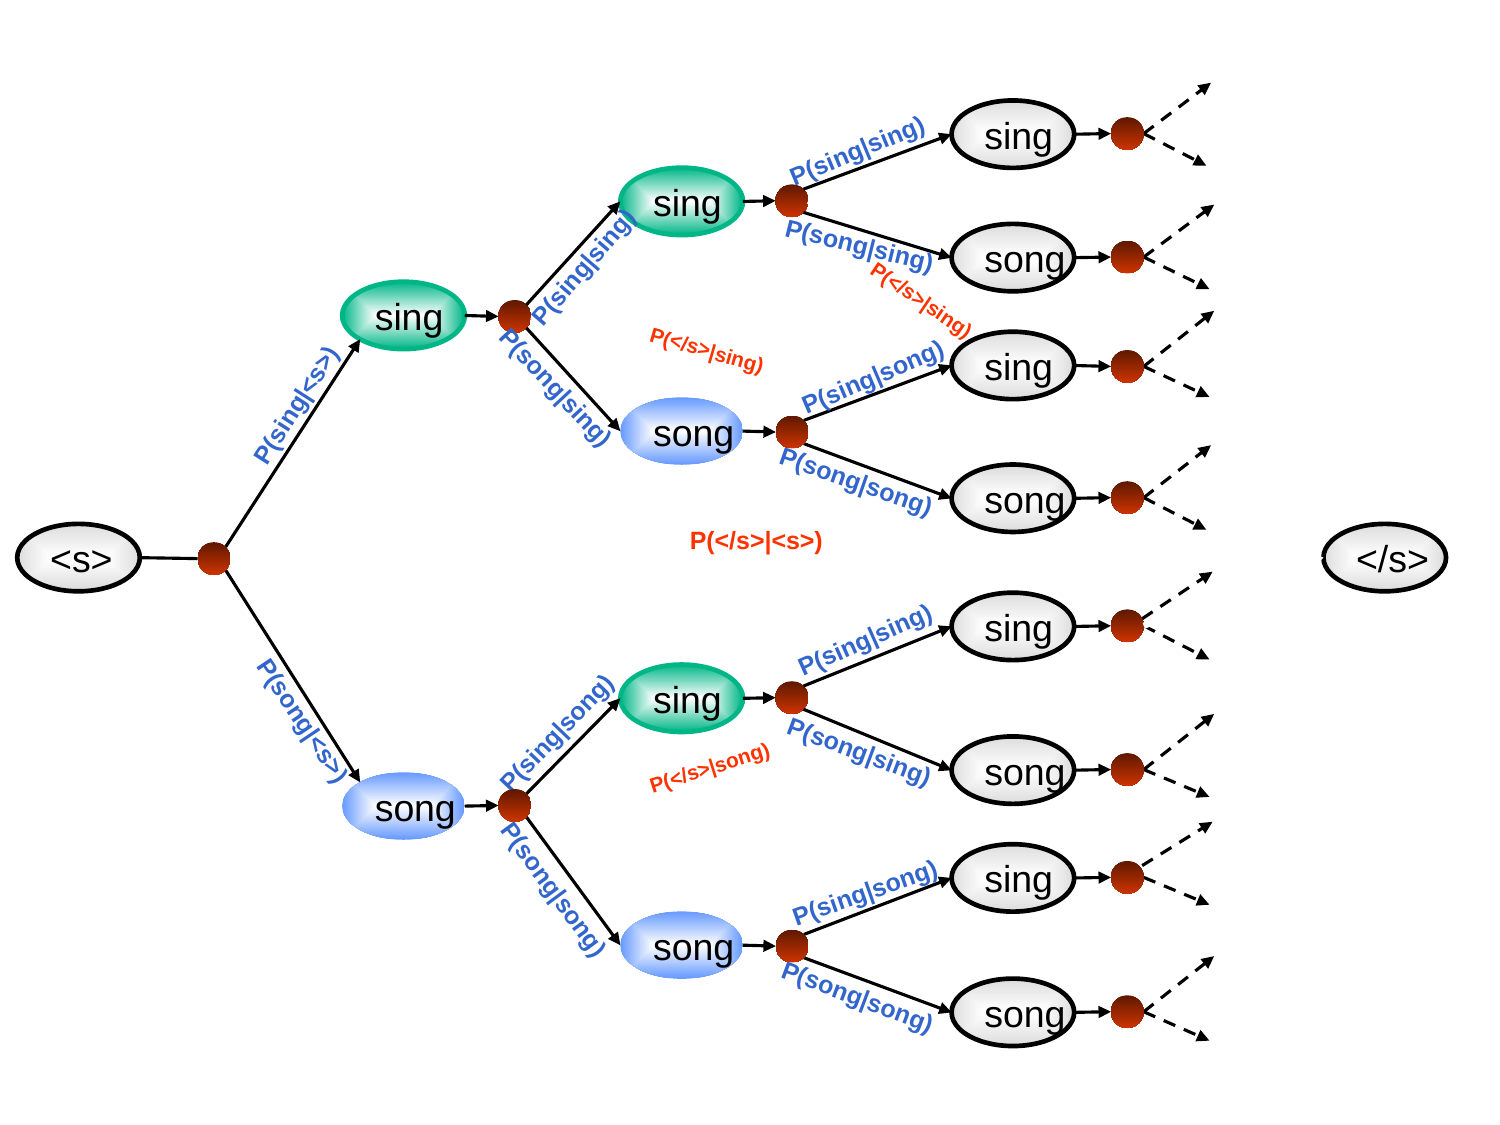

sing

P(sing|sing)
sing

P(song|sing)
song

P(sing|sing)
P(</s>|sing)
sing

P(</s>|sing)
sing

P(sing|song)
P(song|sing)
P(sing|<s>)
song

P(song|song)
song

P(</s>|<s>)
<s>
</s>

sing

P(sing|sing)
sing

P(song|<s>)
P(sing|song)
P(song|sing)
song
P(</s>|song)

song

sing

P(song|song)
P(sing|song)
song

P(song|song)
song